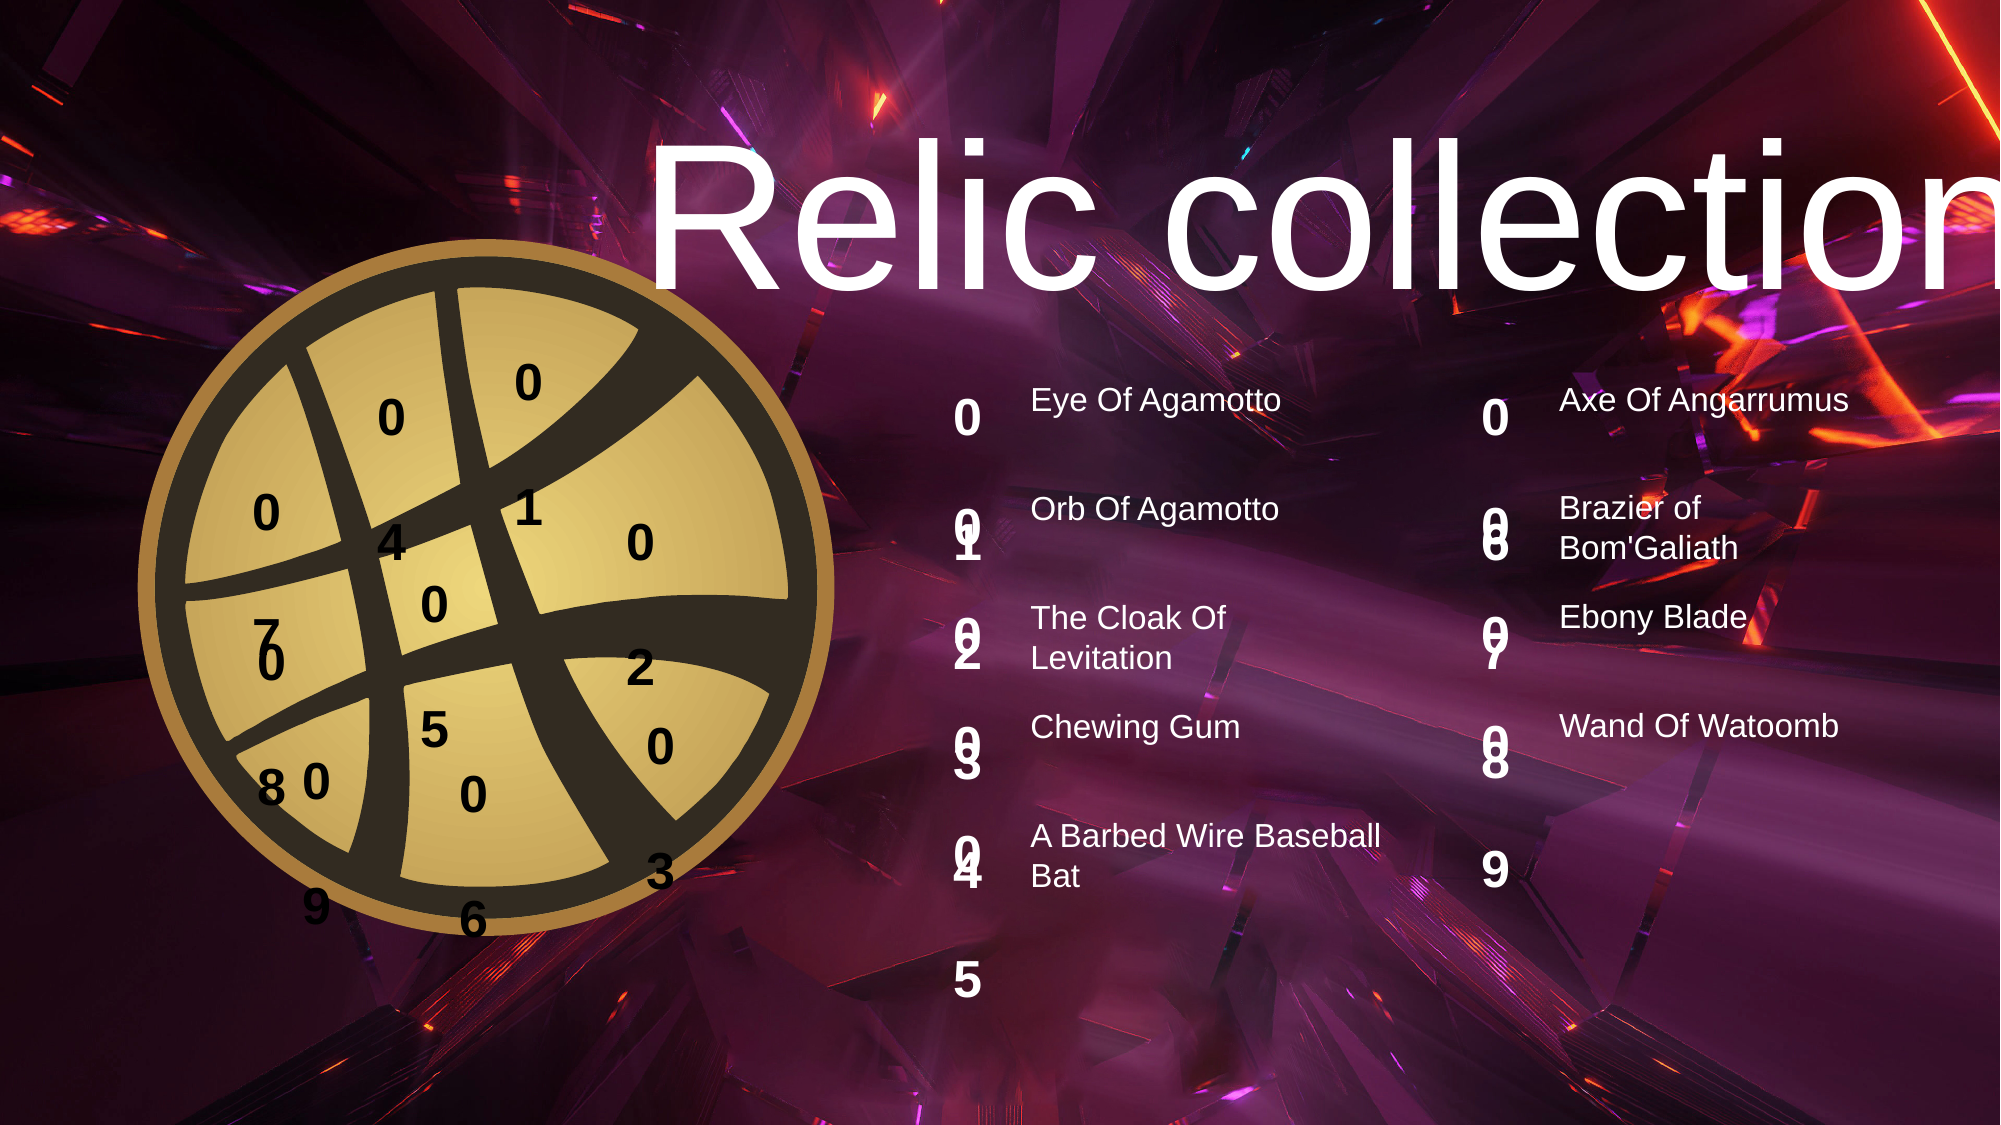

Relic collections

01
04
01
Eye Of Agamotto
06
Axe Of Angarrumus
07
07
Brazier of Bom'Galiath
02
Orb Of Agamotto
02
05
08
Ebony Blade
03
The Cloak Of Levitation
08
09
Wand Of Watoomb
04
Chewing Gum
03
09
06
05
A Barbed Wire Baseball Bat